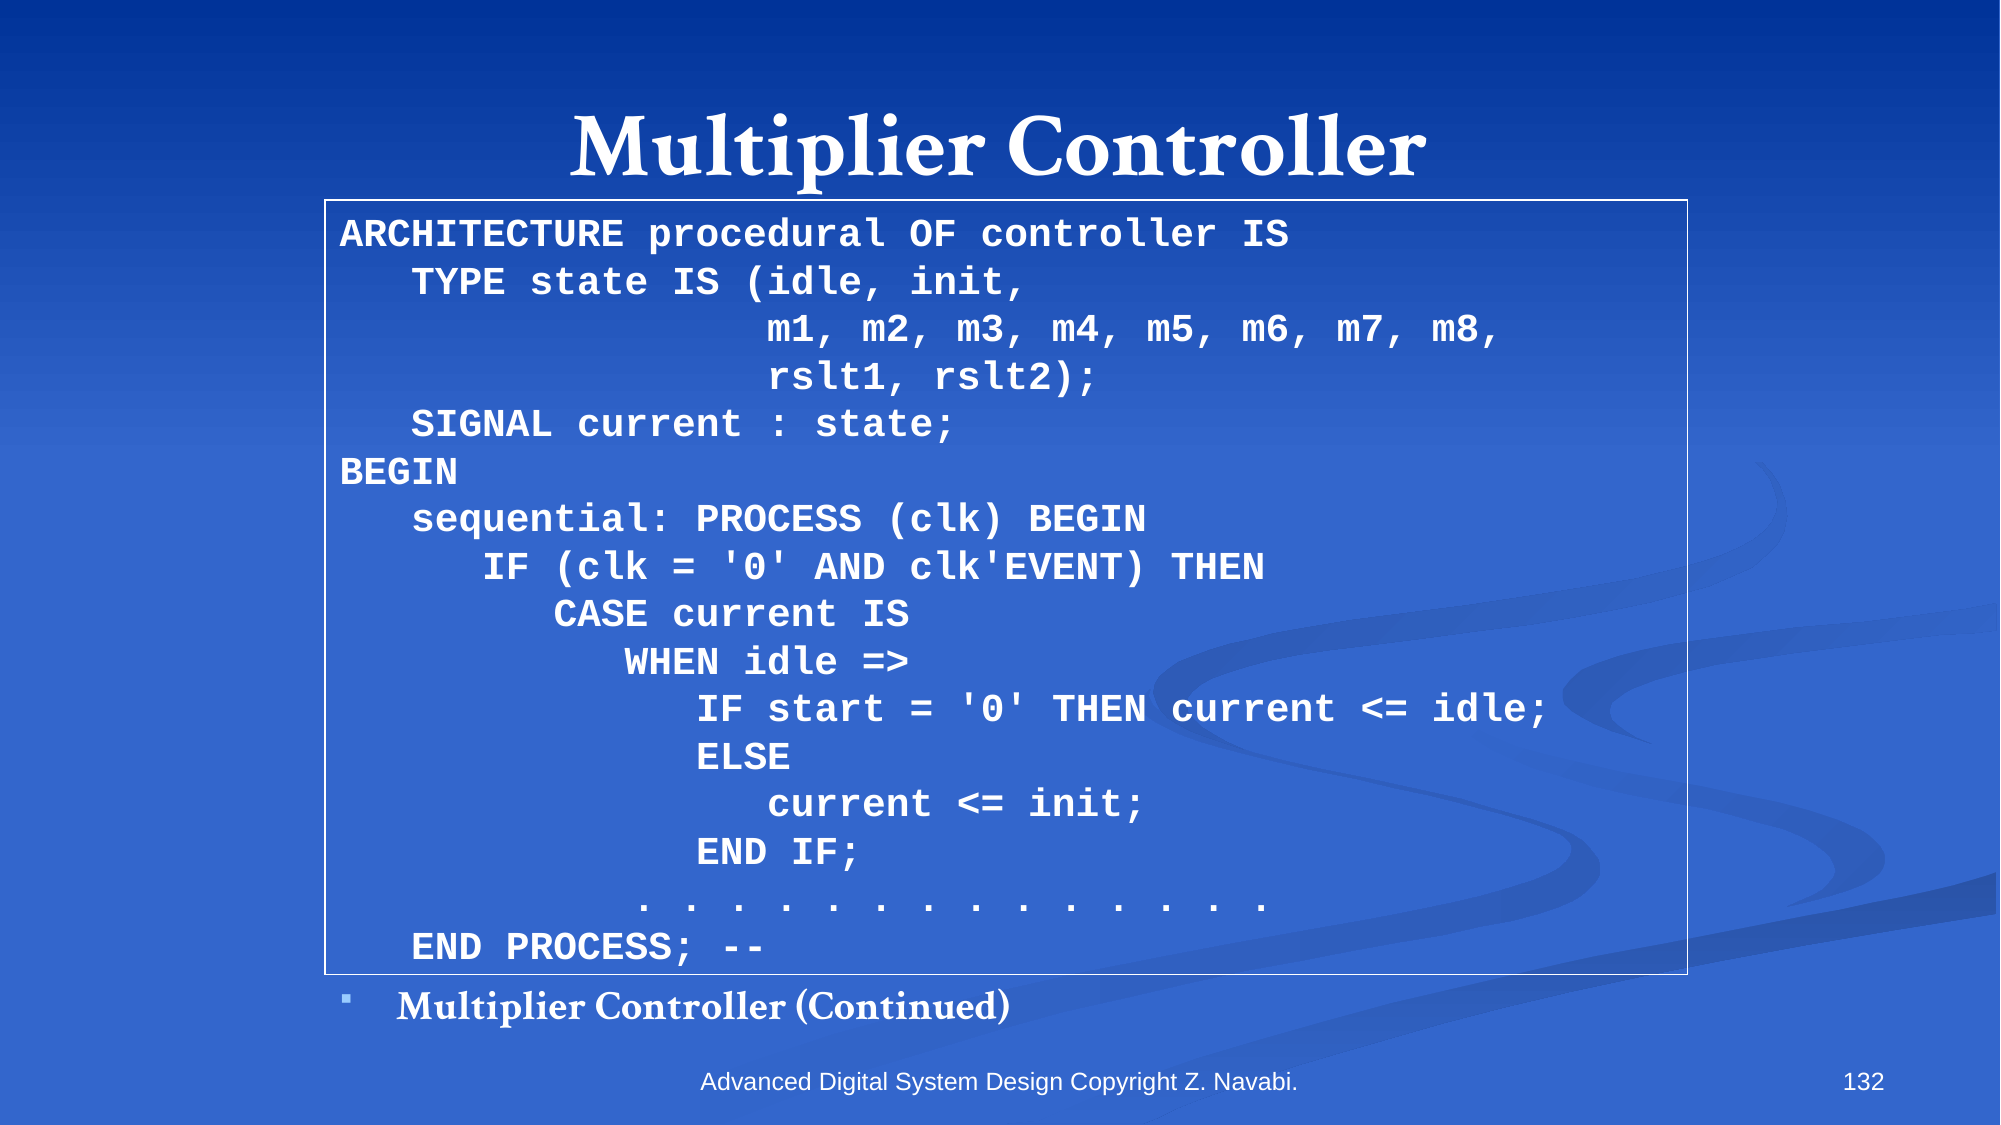

# Multiplier Controller
ARCHITECTURE procedural OF controller IS
   TYPE state IS (idle, init,
                  m1, m2, m3, m4, m5, m6, m7, m8,
                  rslt1, rslt2);
   SIGNAL current : state;
BEGIN
   sequential: PROCESS (clk) BEGIN
      IF (clk = '0' AND clk'EVENT) THEN
         CASE current IS
            WHEN idle =>
               IF start = '0' THEN current <= idle;
               ELSE
                  current <= init;
               END IF;
	      . . . . . . . . . . . . . .
   END PROCESS; --
Multiplier Controller (Continued)
Advanced Digital System Design Copyright Z. Navabi.
132